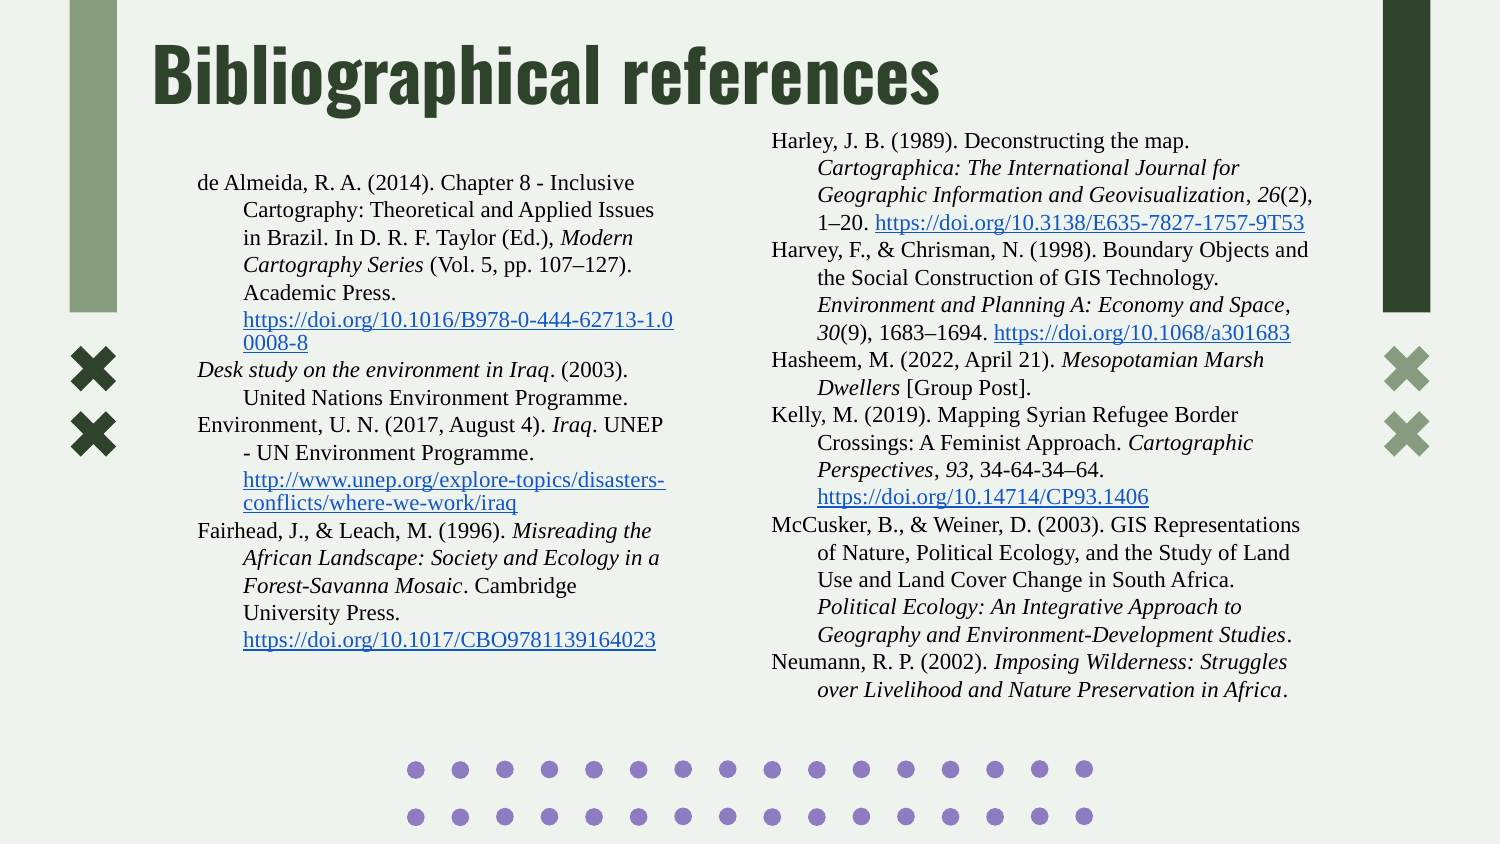

Bibliographical references
Harley, J. B. (1989). Deconstructing the map. Cartographica: The International Journal for Geographic Information and Geovisualization, 26(2), 1–20. https://doi.org/10.3138/E635-7827-1757-9T53
Harvey, F., & Chrisman, N. (1998). Boundary Objects and the Social Construction of GIS Technology. Environment and Planning A: Economy and Space, 30(9), 1683–1694. https://doi.org/10.1068/a301683
Hasheem, M. (2022, April 21). Mesopotamian Marsh Dwellers [Group Post].
Kelly, M. (2019). Mapping Syrian Refugee Border Crossings: A Feminist Approach. Cartographic Perspectives, 93, 34-64-34–64. https://doi.org/10.14714/CP93.1406
McCusker, B., & Weiner, D. (2003). GIS Representations of Nature, Political Ecology, and the Study of Land Use and Land Cover Change in South Africa. Political Ecology: An Integrative Approach to Geography and Environment-Development Studies.
Neumann, R. P. (2002). Imposing Wilderness: Struggles over Livelihood and Nature Preservation in Africa.

de Almeida, R. A. (2014). Chapter 8 - Inclusive Cartography: Theoretical and Applied Issues in Brazil. In D. R. F. Taylor (Ed.), Modern Cartography Series (Vol. 5, pp. 107–127). Academic Press. https://doi.org/10.1016/B978-0-444-62713-1.00008-8
Desk study on the environment in Iraq. (2003). United Nations Environment Programme.
Environment, U. N. (2017, August 4). Iraq. UNEP - UN Environment Programme. http://www.unep.org/explore-topics/disasters-conflicts/where-we-work/iraq
Fairhead, J., & Leach, M. (1996). Misreading the African Landscape: Society and Ecology in a Forest-Savanna Mosaic. Cambridge University Press. https://doi.org/10.1017/CBO9781139164023